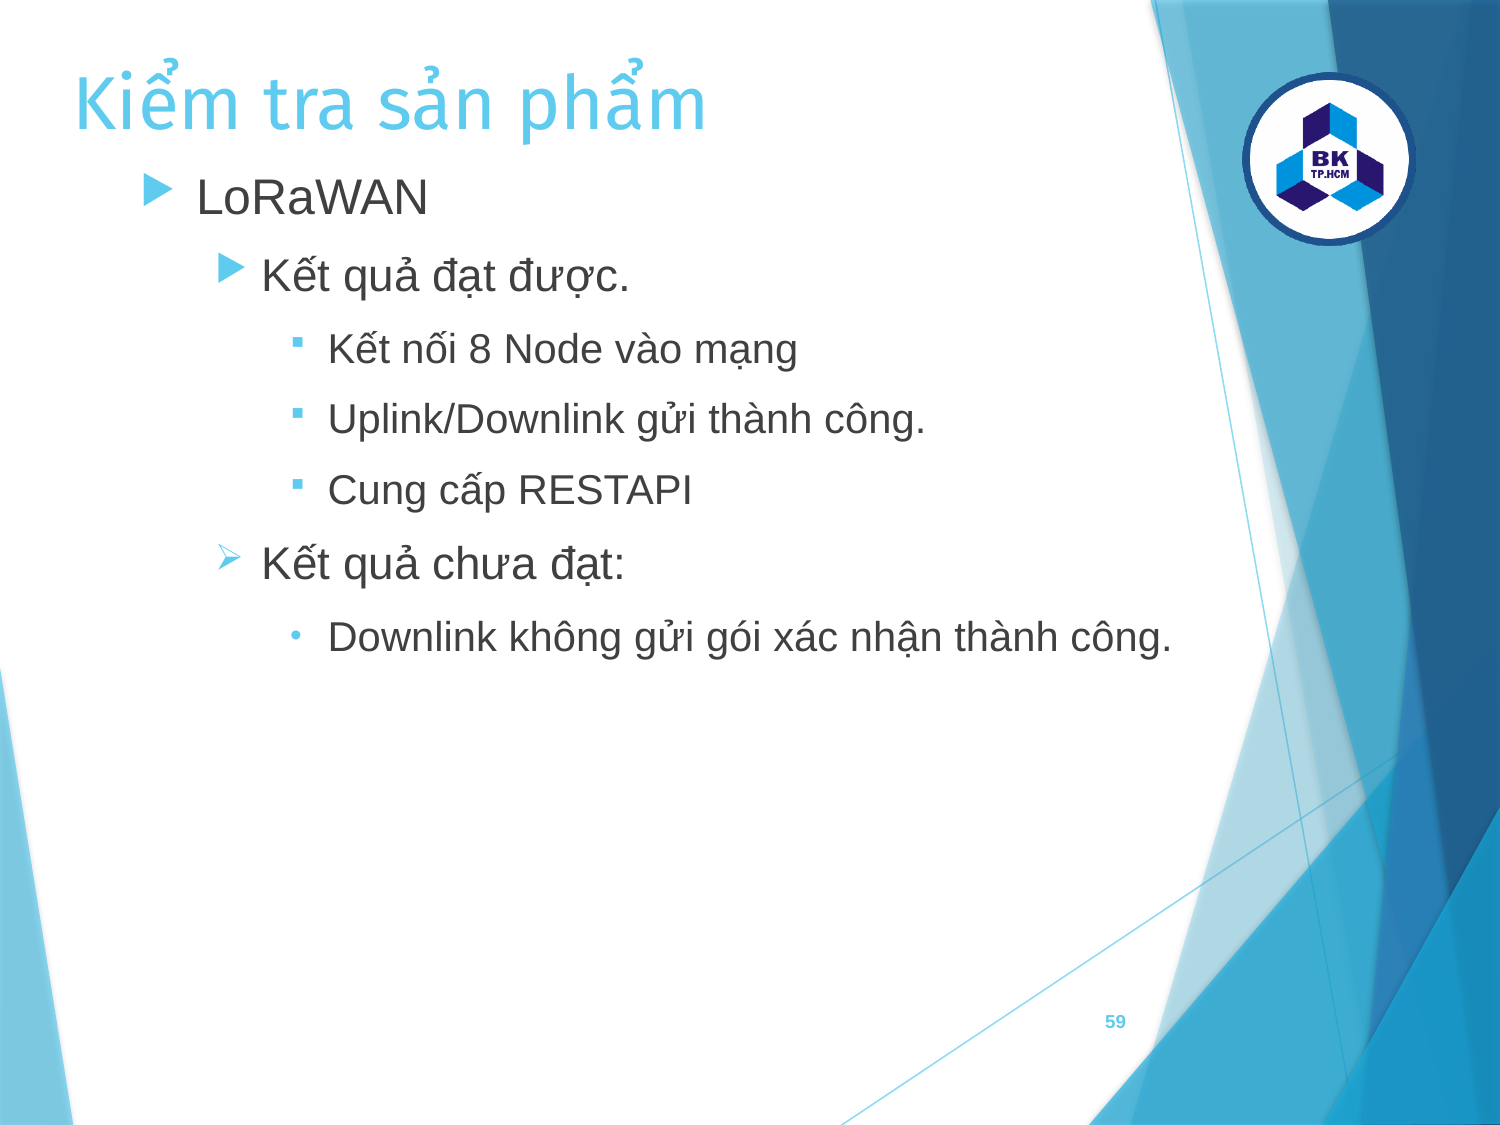

Kiểm tra sản phẩm
LoRaWAN
Kết quả đạt được.
Kết nối 8 Node vào mạng
Uplink/Downlink gửi thành công.
Cung cấp RESTAPI
Kết quả chưa đạt:
Downlink không gửi gói xác nhận thành công.

59